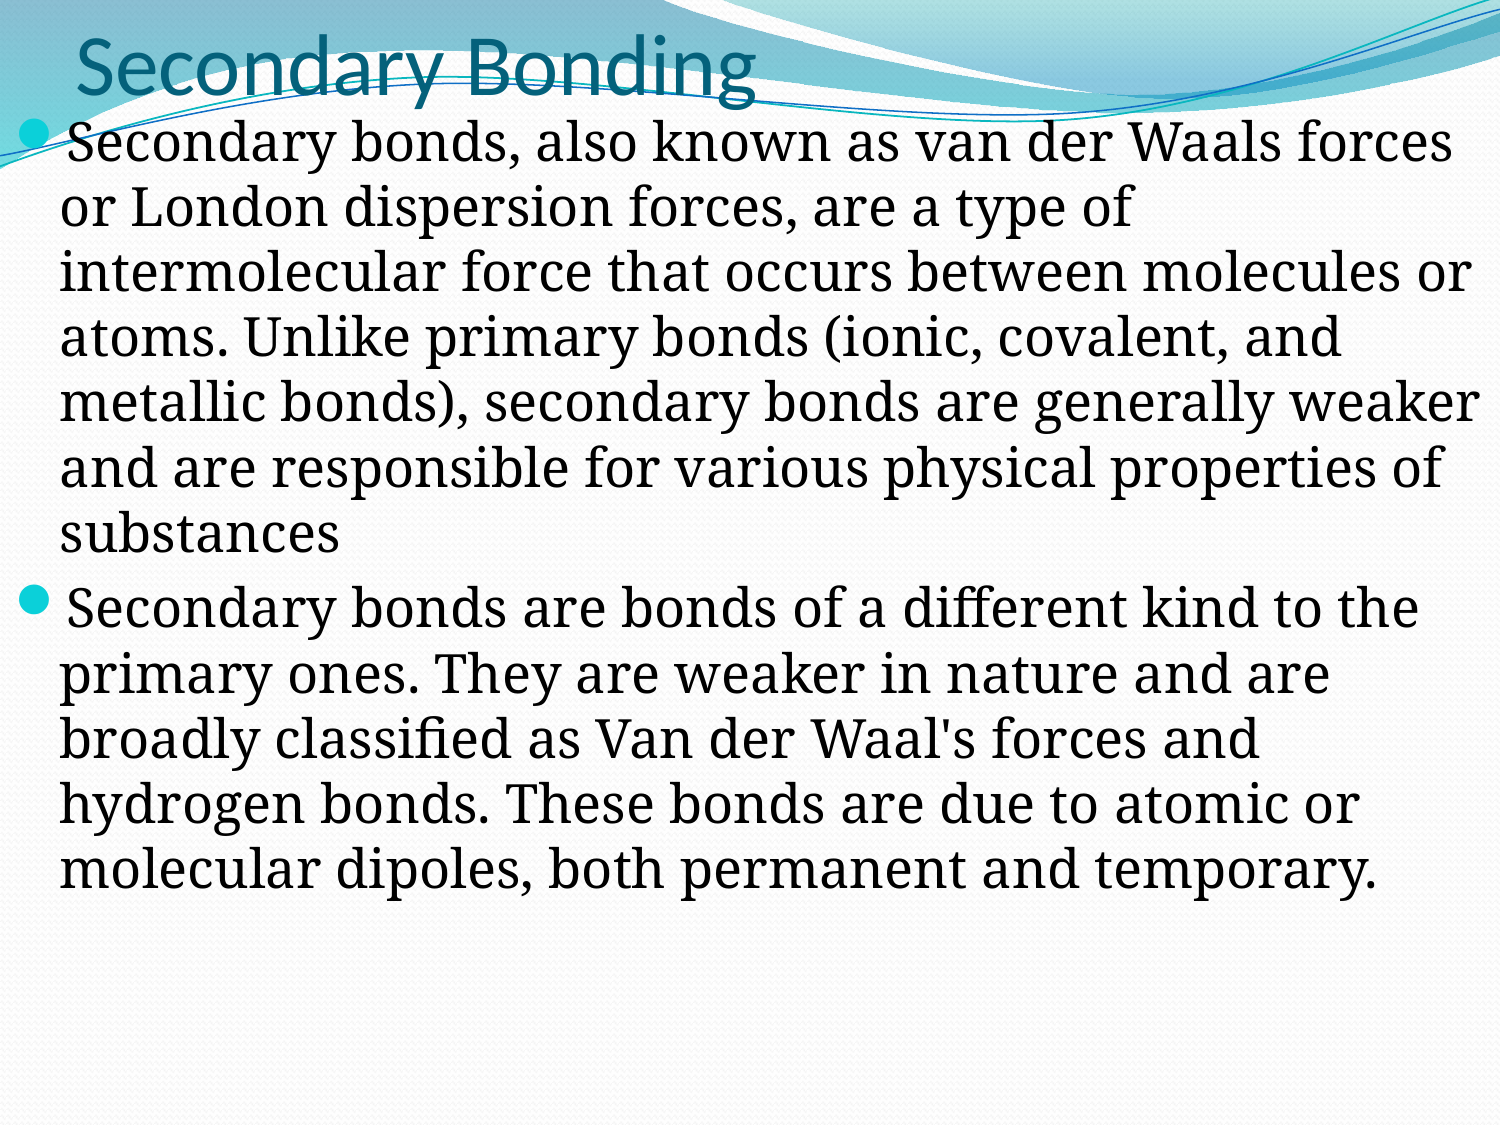

# Secondary Bonding
Secondary bonds, also known as van der Waals forces or London dispersion forces, are a type of intermolecular force that occurs between molecules or atoms. Unlike primary bonds (ionic, covalent, and metallic bonds), secondary bonds are generally weaker and are responsible for various physical properties of substances
Secondary bonds are bonds of a different kind to the primary ones. They are weaker in nature and are broadly classified as Van der Waal's forces and hydrogen bonds. These bonds are due to atomic or molecular dipoles, both permanent and temporary.